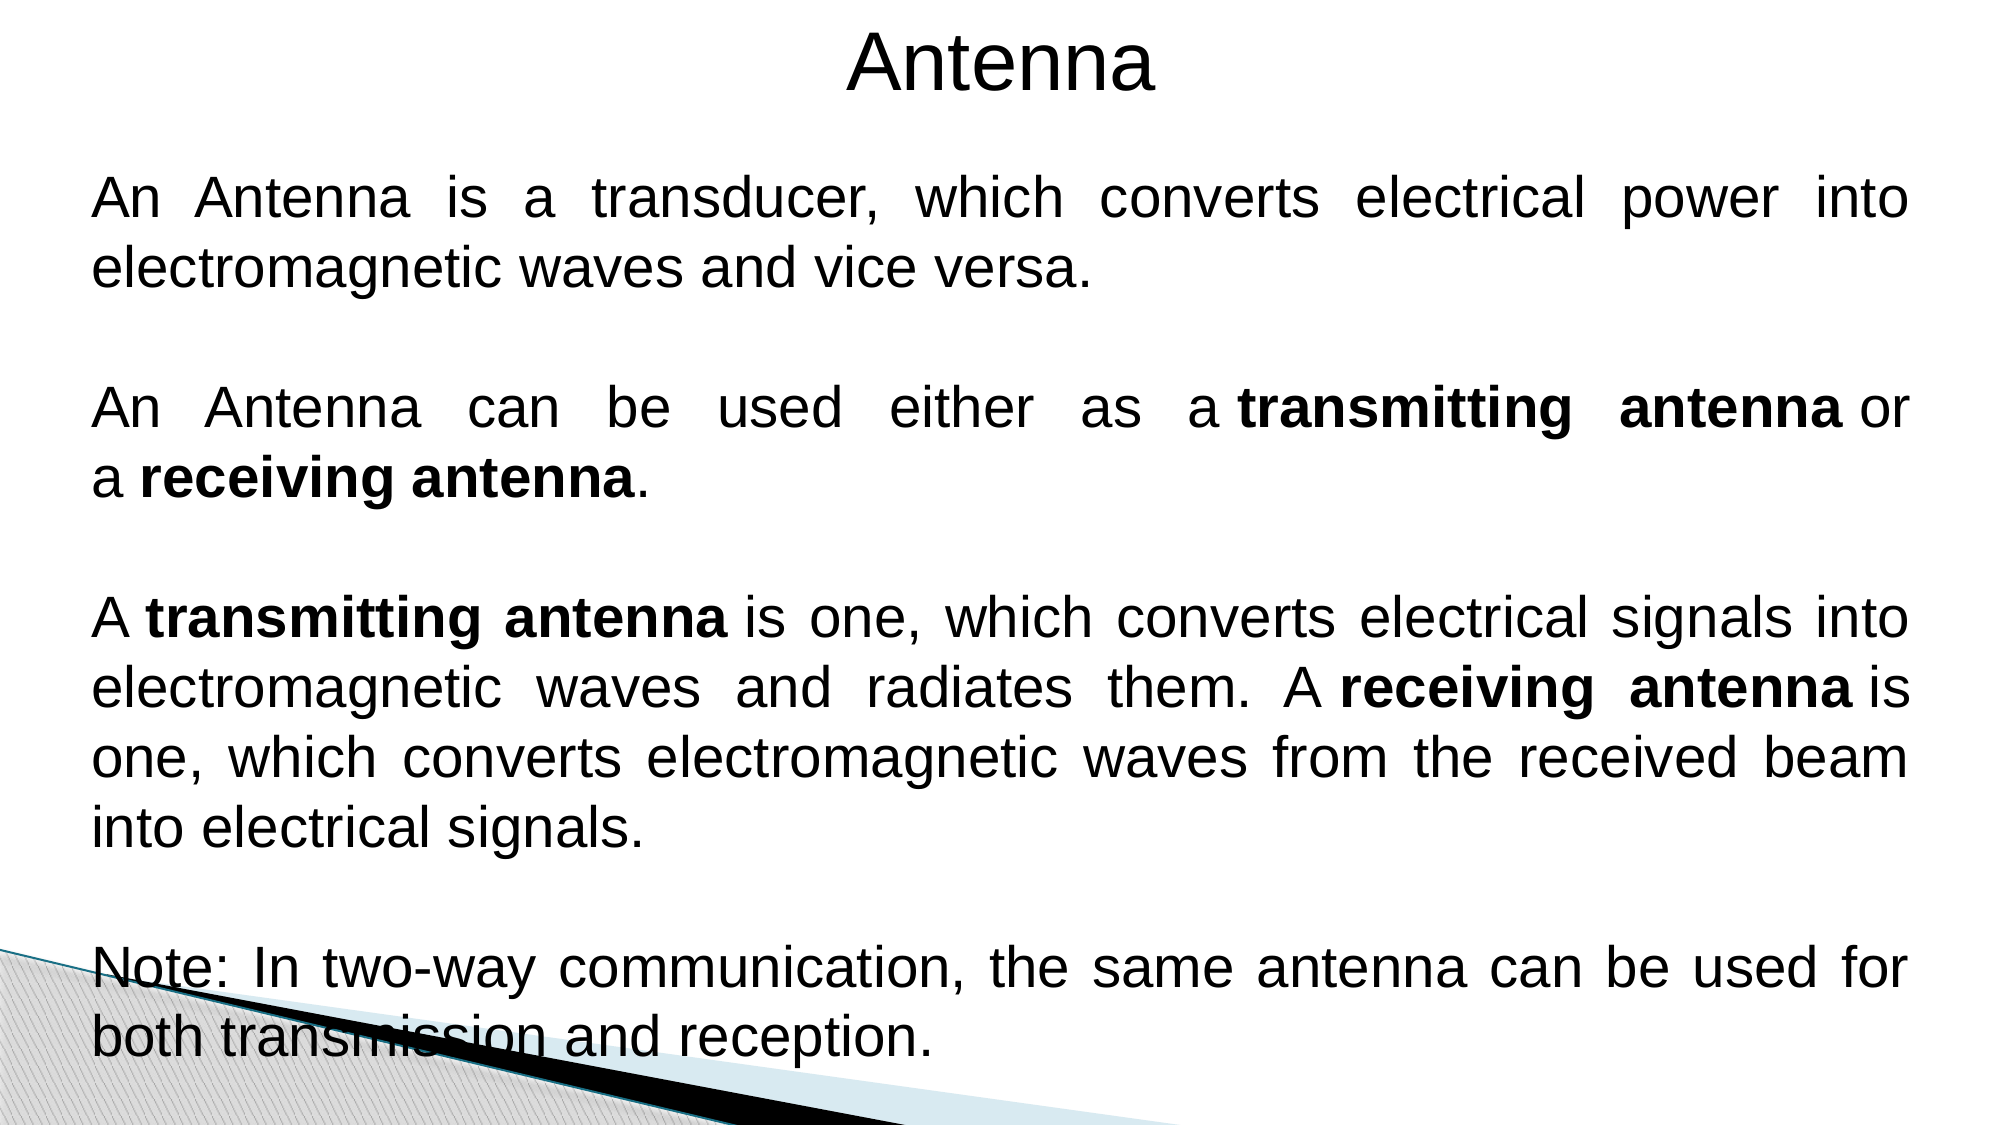

Antenna
An Antenna is a transducer, which converts electrical power into electromagnetic waves and vice versa.

An Antenna can be used either as a transmitting antenna or a receiving antenna.

A transmitting antenna is one, which converts electrical signals into electromagnetic waves and radiates them. A receiving antenna is one, which converts electromagnetic waves from the received beam into electrical signals.

Note: In two-way communication, the same antenna can be used for both transmission and reception.